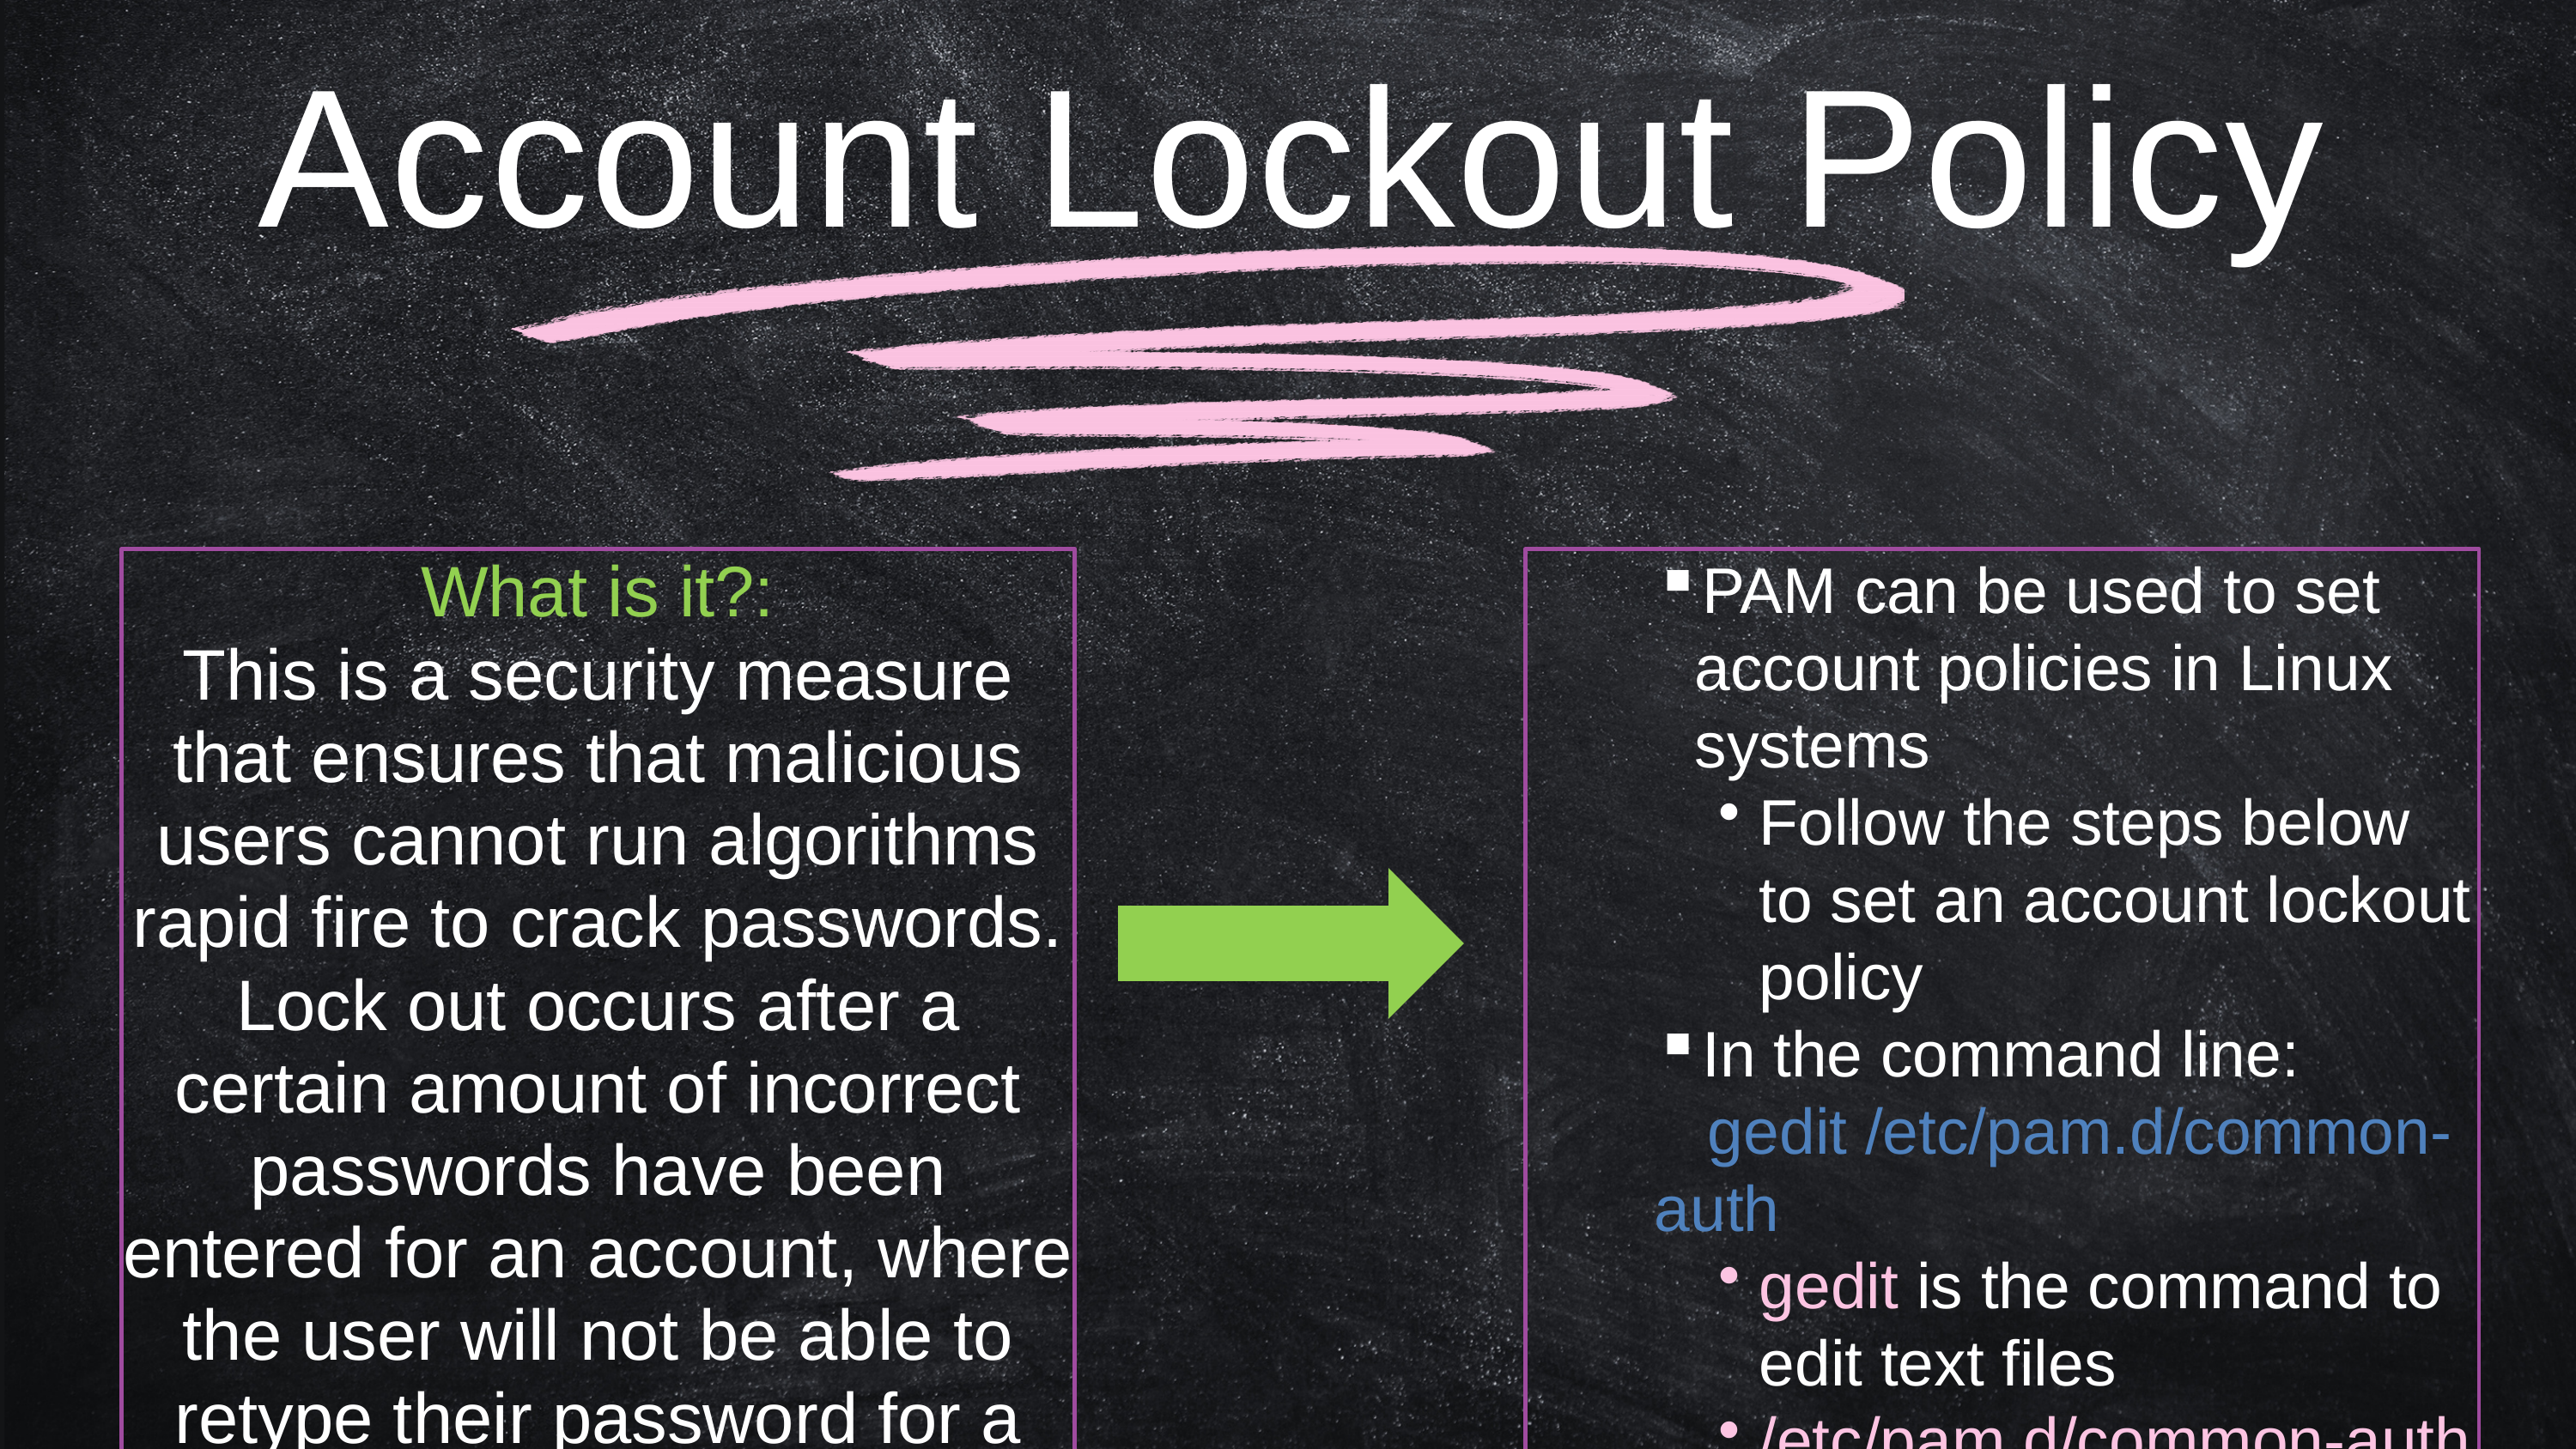

Account Lockout Policy

What is it?:
This is a security measure that ensures that malicious users cannot run algorithms rapid fire to crack passwords. Lock out occurs after a certain amount of incorrect passwords have been entered for an account, where the user will not be able to retype their password for a specified duration of time.
PAM can be used to set account policies in Linux systems
Follow the steps below to set an account lockout policy
In the command line:
   gedit /etc/pam.d/common-auth
gedit is the command to edit text files
/etc/pam.d/common-auth is the location of the PAM authentication settings file